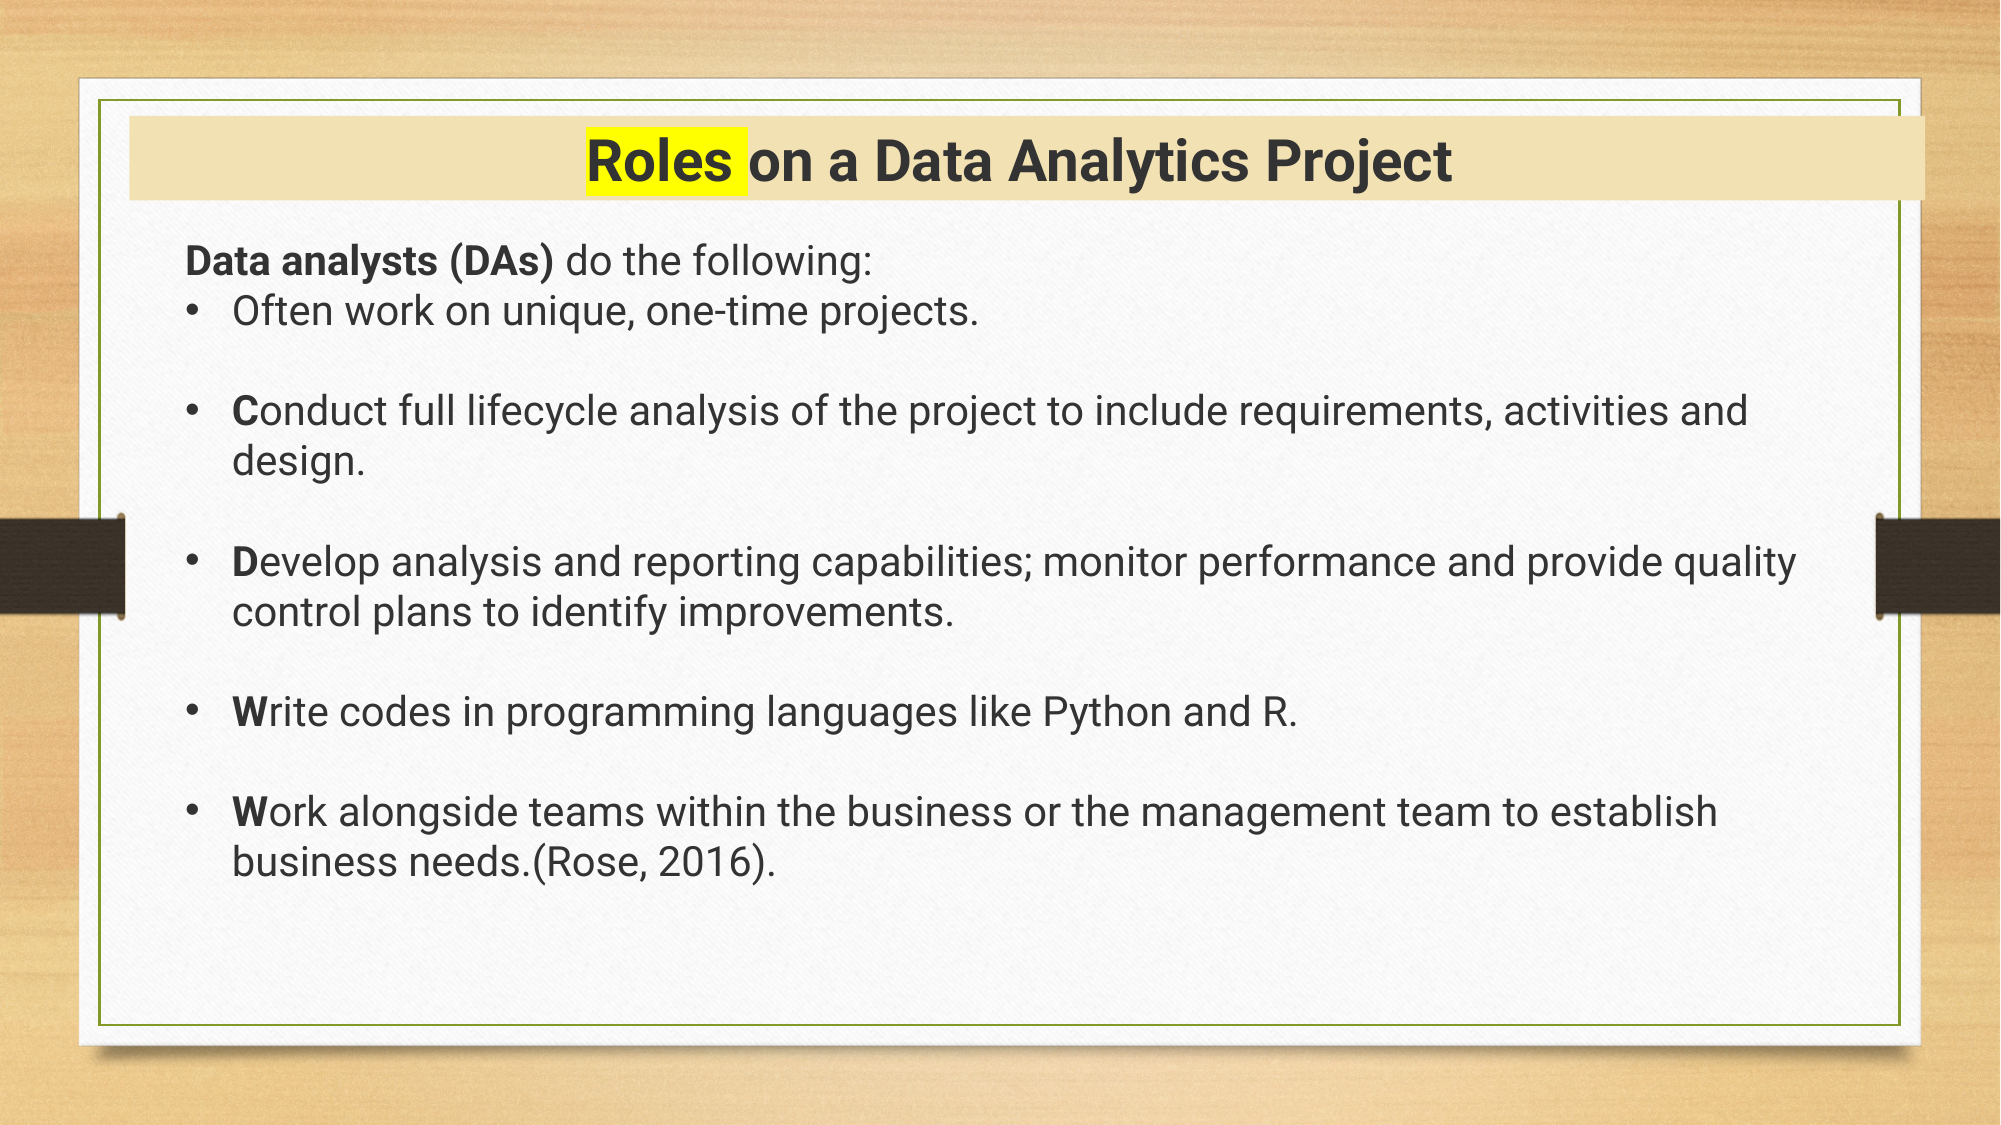

Roles on a Data Analytics Project
Data analysts (DAs) do the following:
Often work on unique, one-time projects.

Conduct full lifecycle analysis of the project to include requirements, activities and design.

Develop analysis and reporting capabilities; monitor performance and provide quality control plans to identify improvements.

Write codes in programming languages like Python and R.

Work alongside teams within the business or the management team to establish business needs.(Rose, 2016).